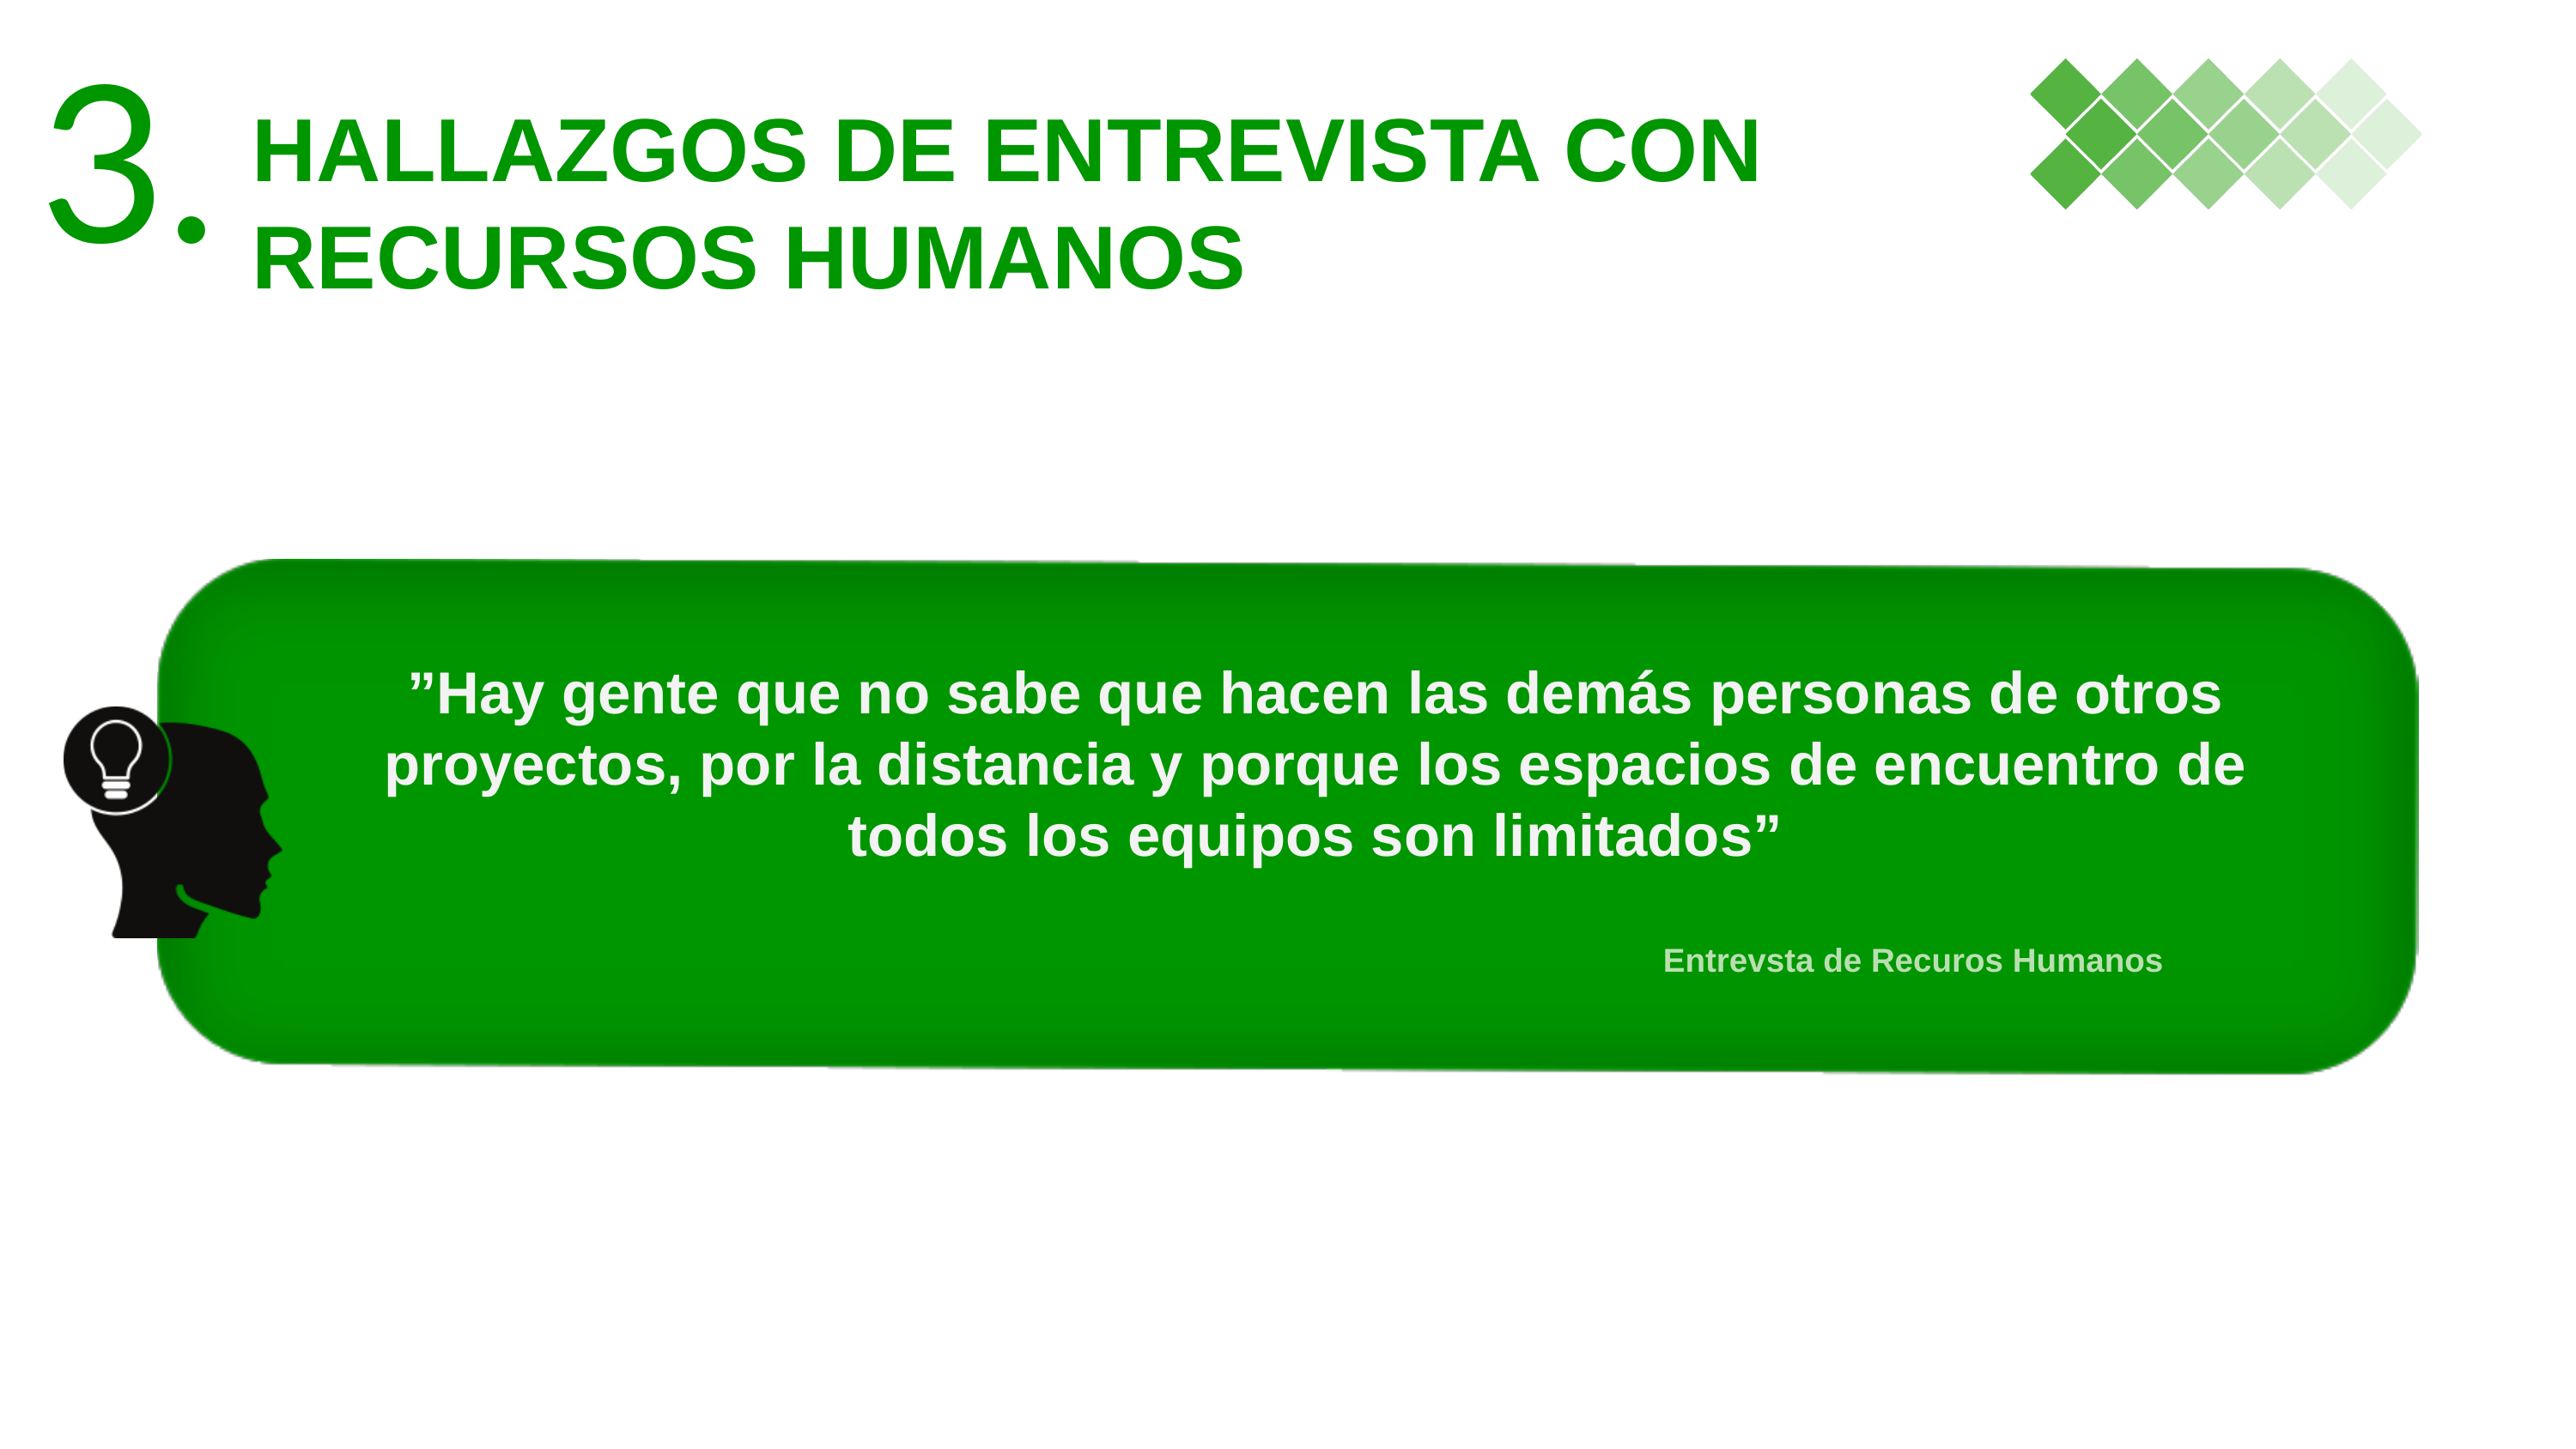

3.

HALLAZGOS DE ENTREVISTA CON RECURSOS HUMANOS

”Hay gente que no sabe que hacen las demás personas de otros proyectos, por la distancia y porque los espacios de encuentro de todos los equipos son limitados”

Entrevsta de Recuros Humanos